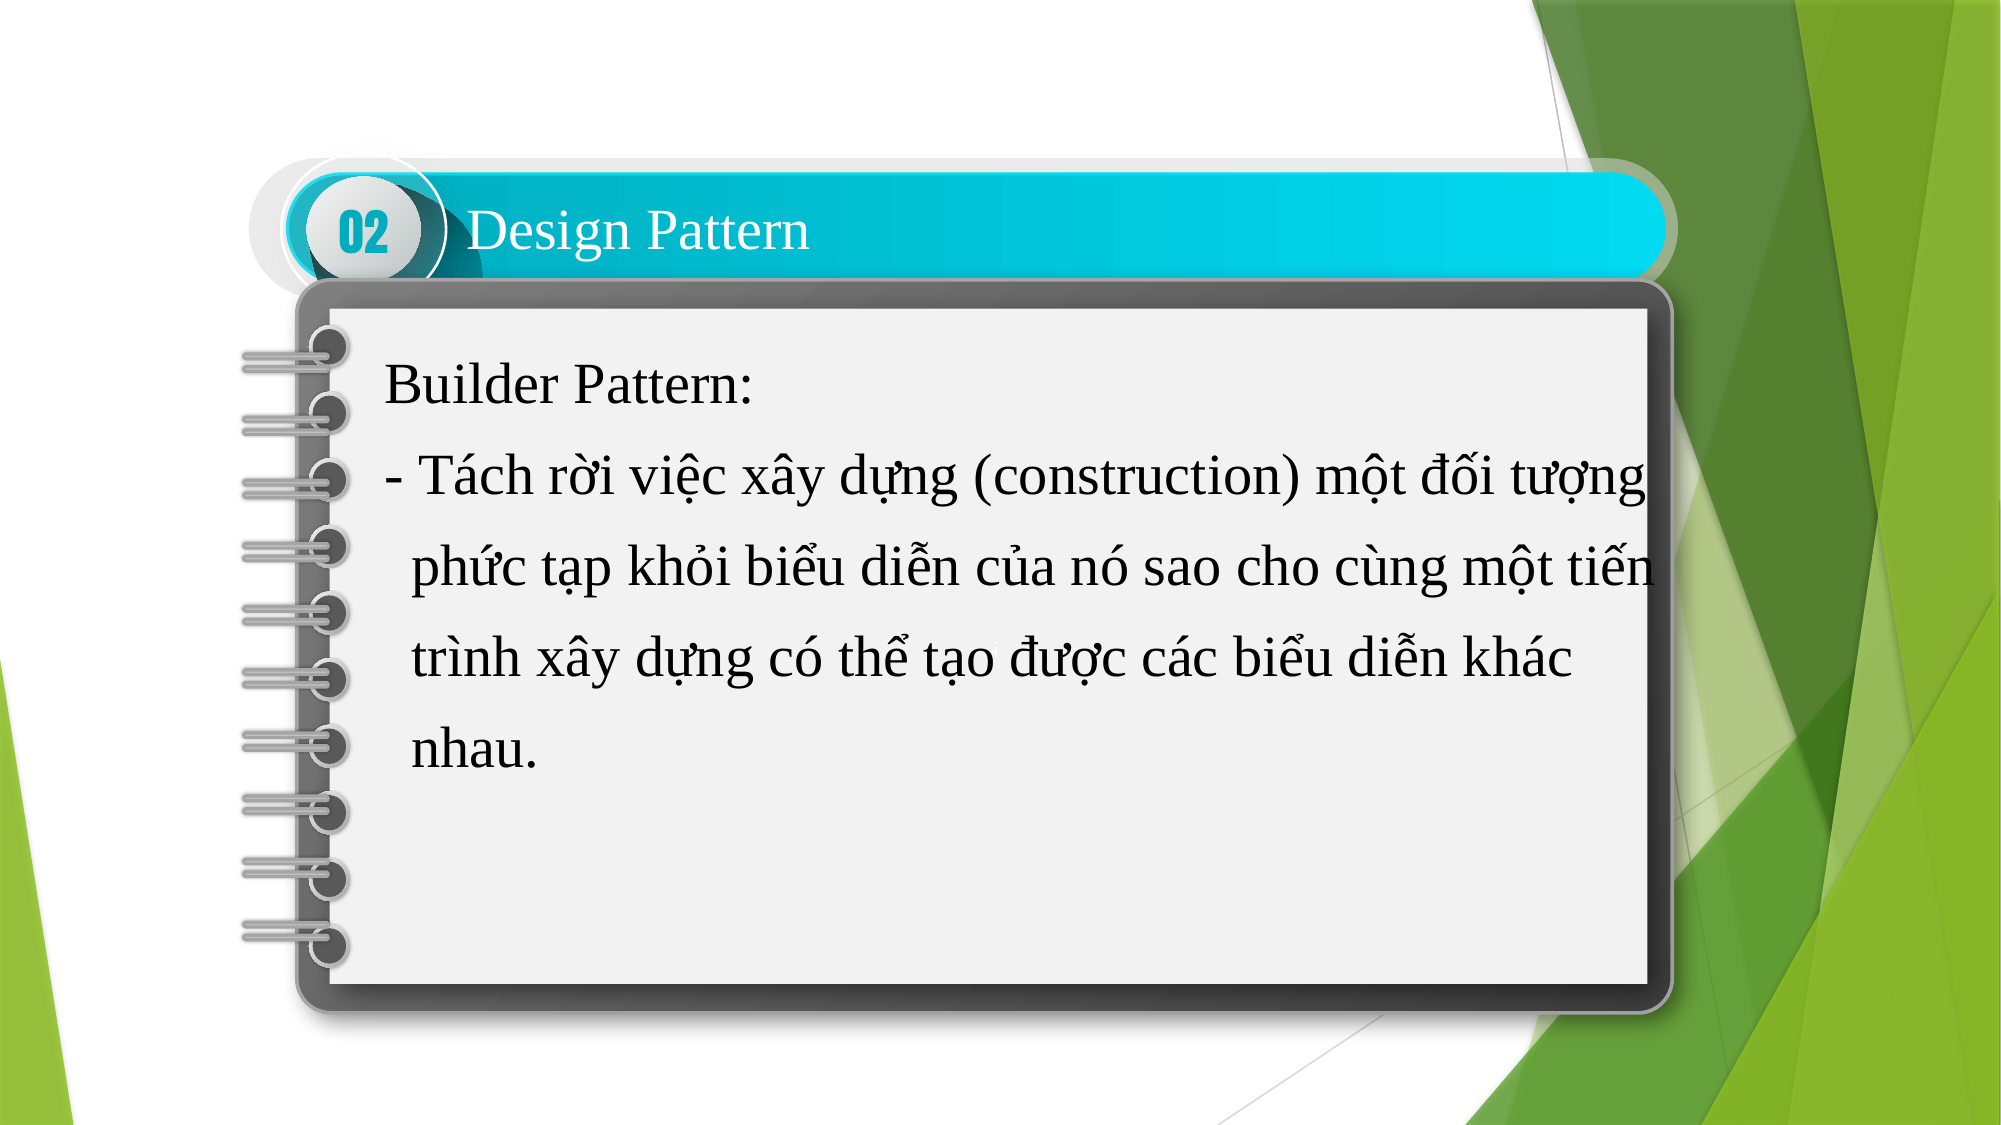

02

Design Pattern

1.

Builder Pattern:
- Tách rời việc xây dựng (construction) một đối tượng phức tạp khỏi biểu diễn của nó sao cho cùng một tiến trình xây dựng có thể tạo được các biểu diễn khác nhau.